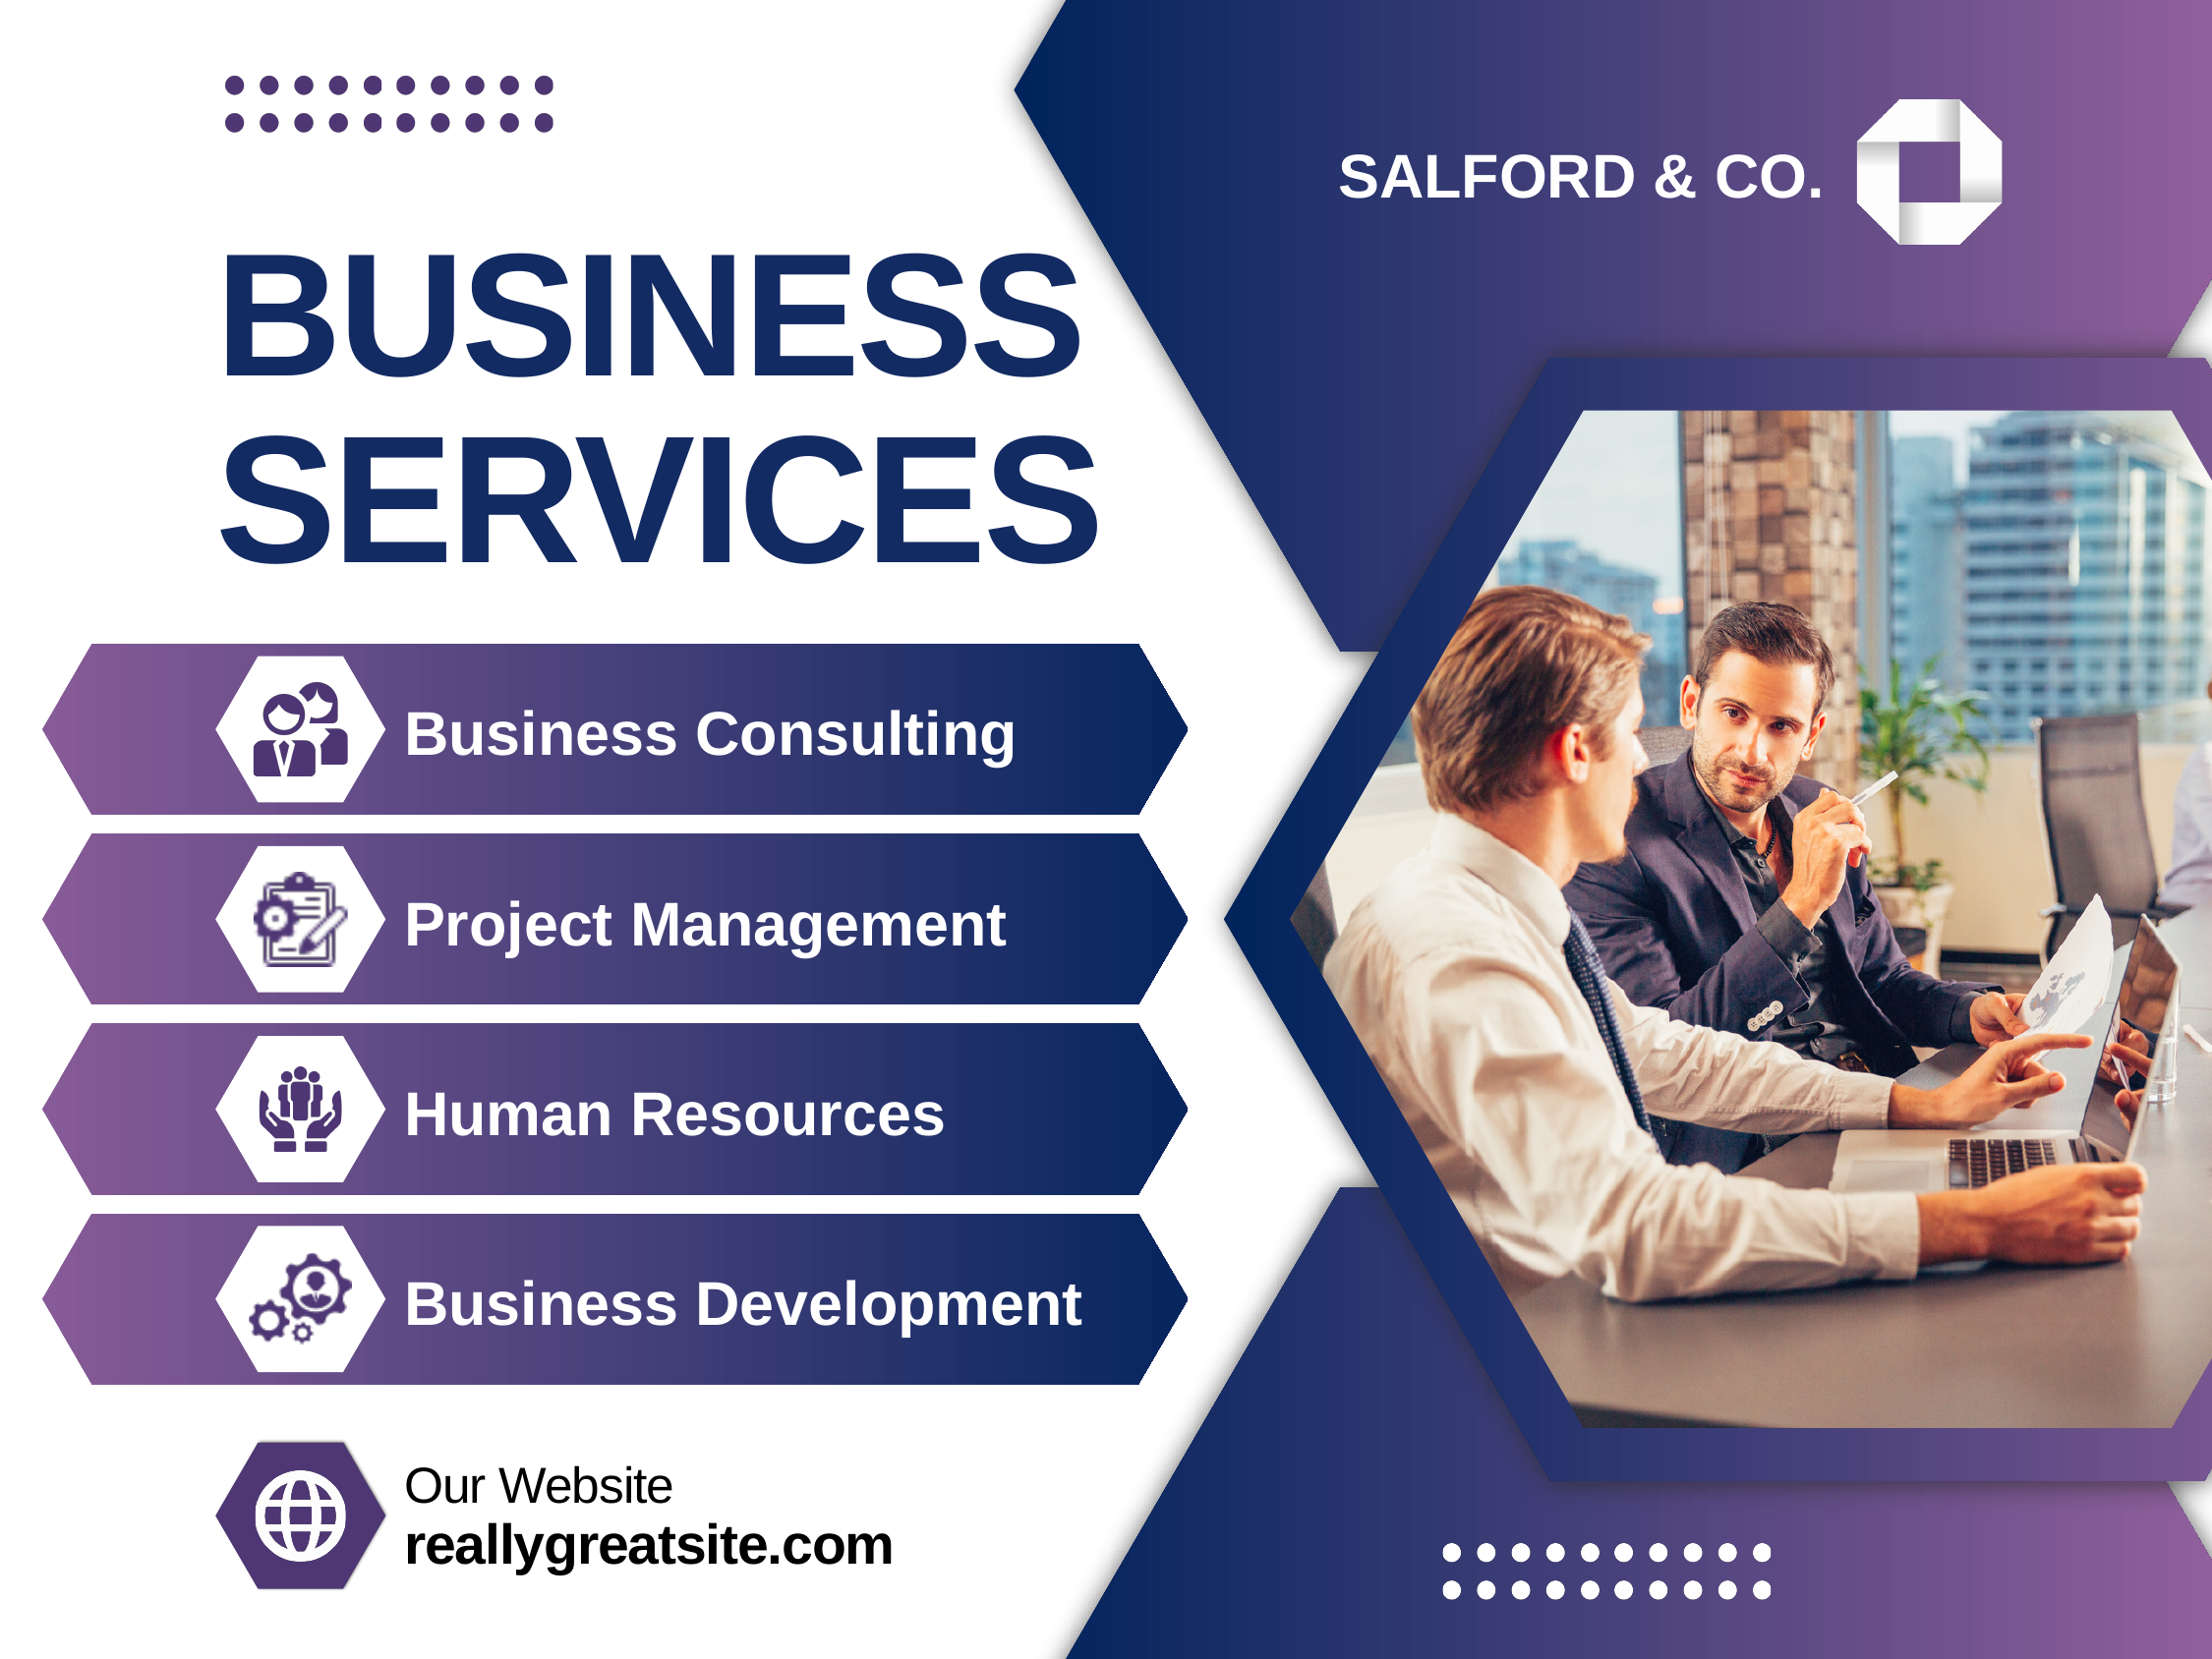

SALFORD & CO.
BUSINESS

SERVICES

Business Consulting

Project Management

Human Resources

Business Development

Our Website

reallygreatsite.com